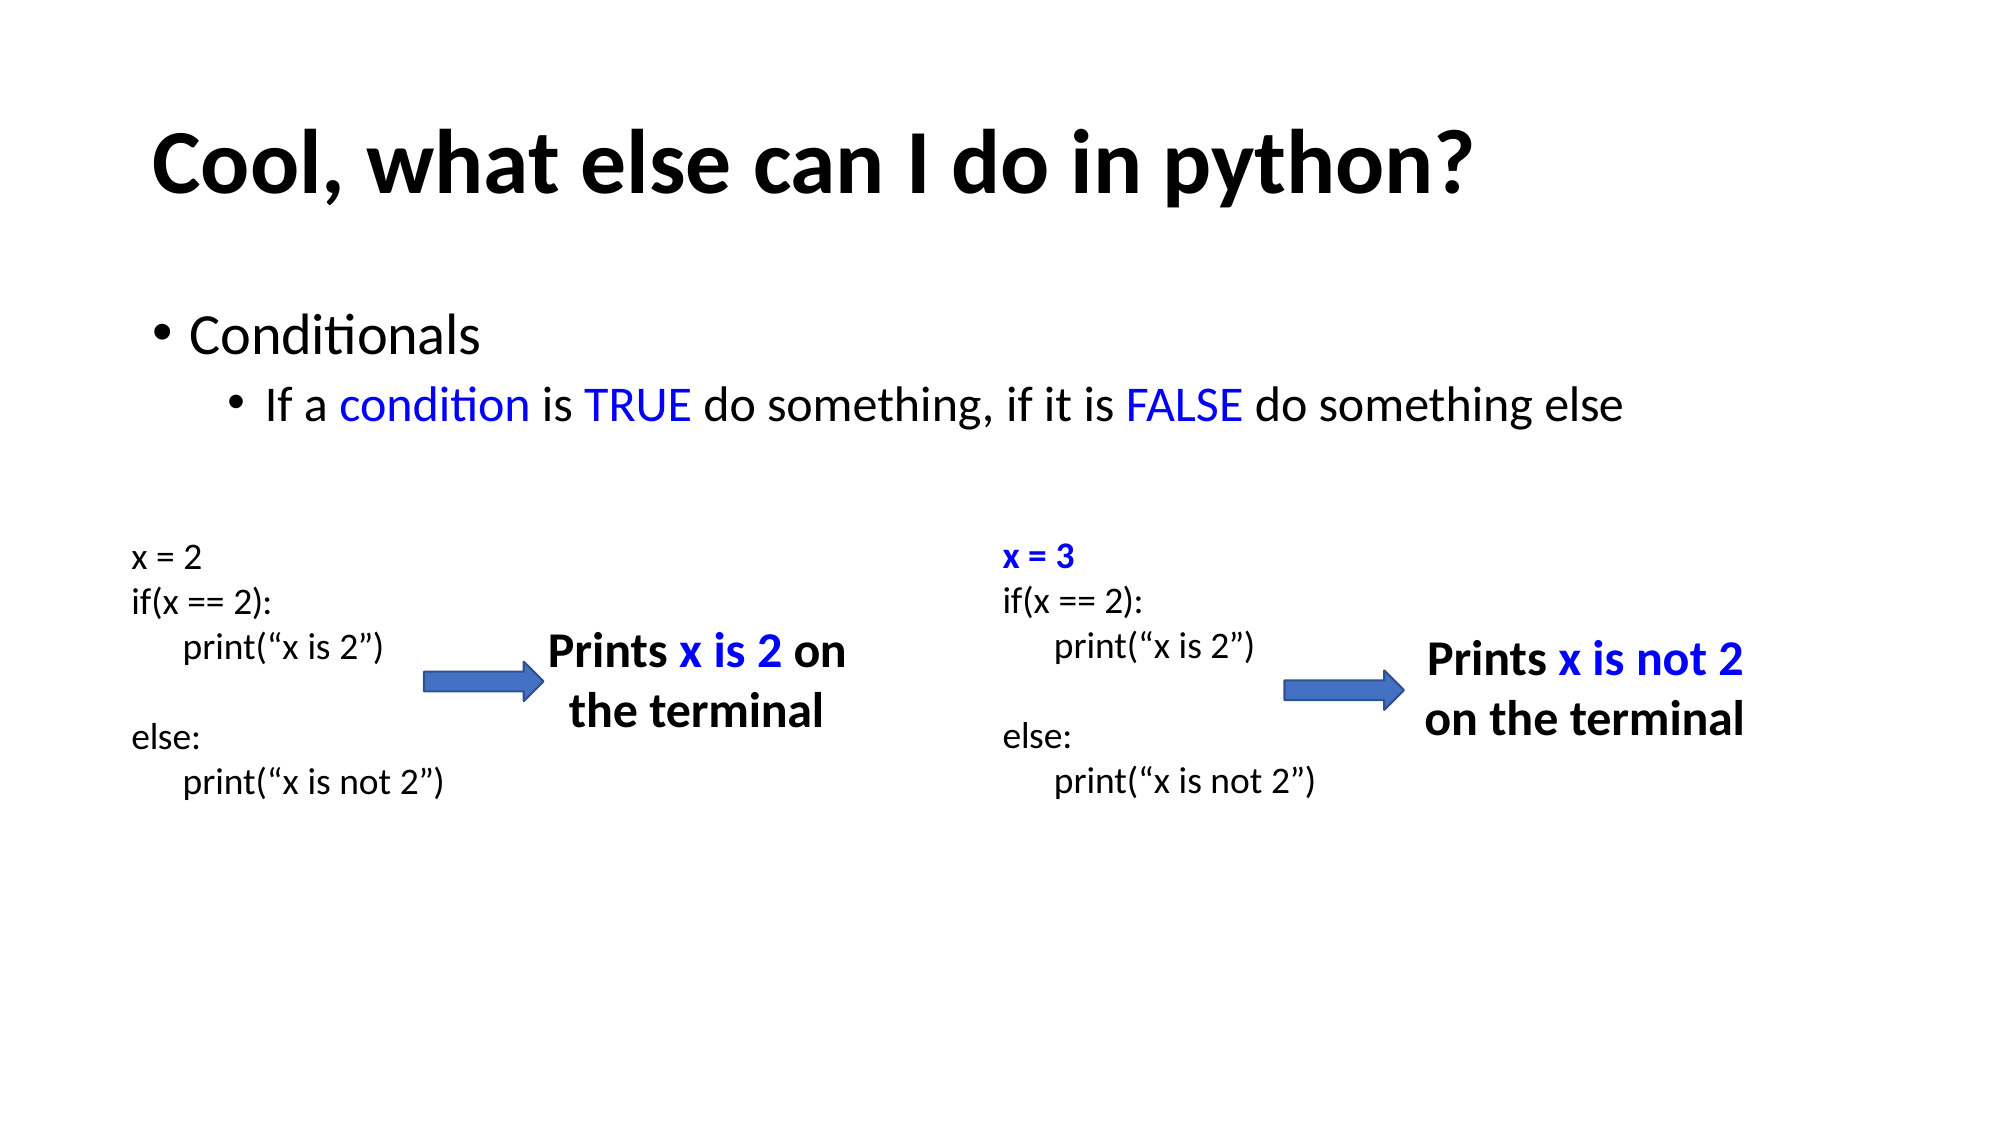

# Cool, what else can I do in python?
Conditionals
If a condition is TRUE do something, if it is FALSE do something else
x = 3
if(x == 2):
print(“x is 2”)
x = 2
if(x == 2):
print(“x is 2”)
Prints x is 2 on the terminal
Prints x is not 2 on the terminal

else:
print(“x is not 2”)
else:
print(“x is not 2”)